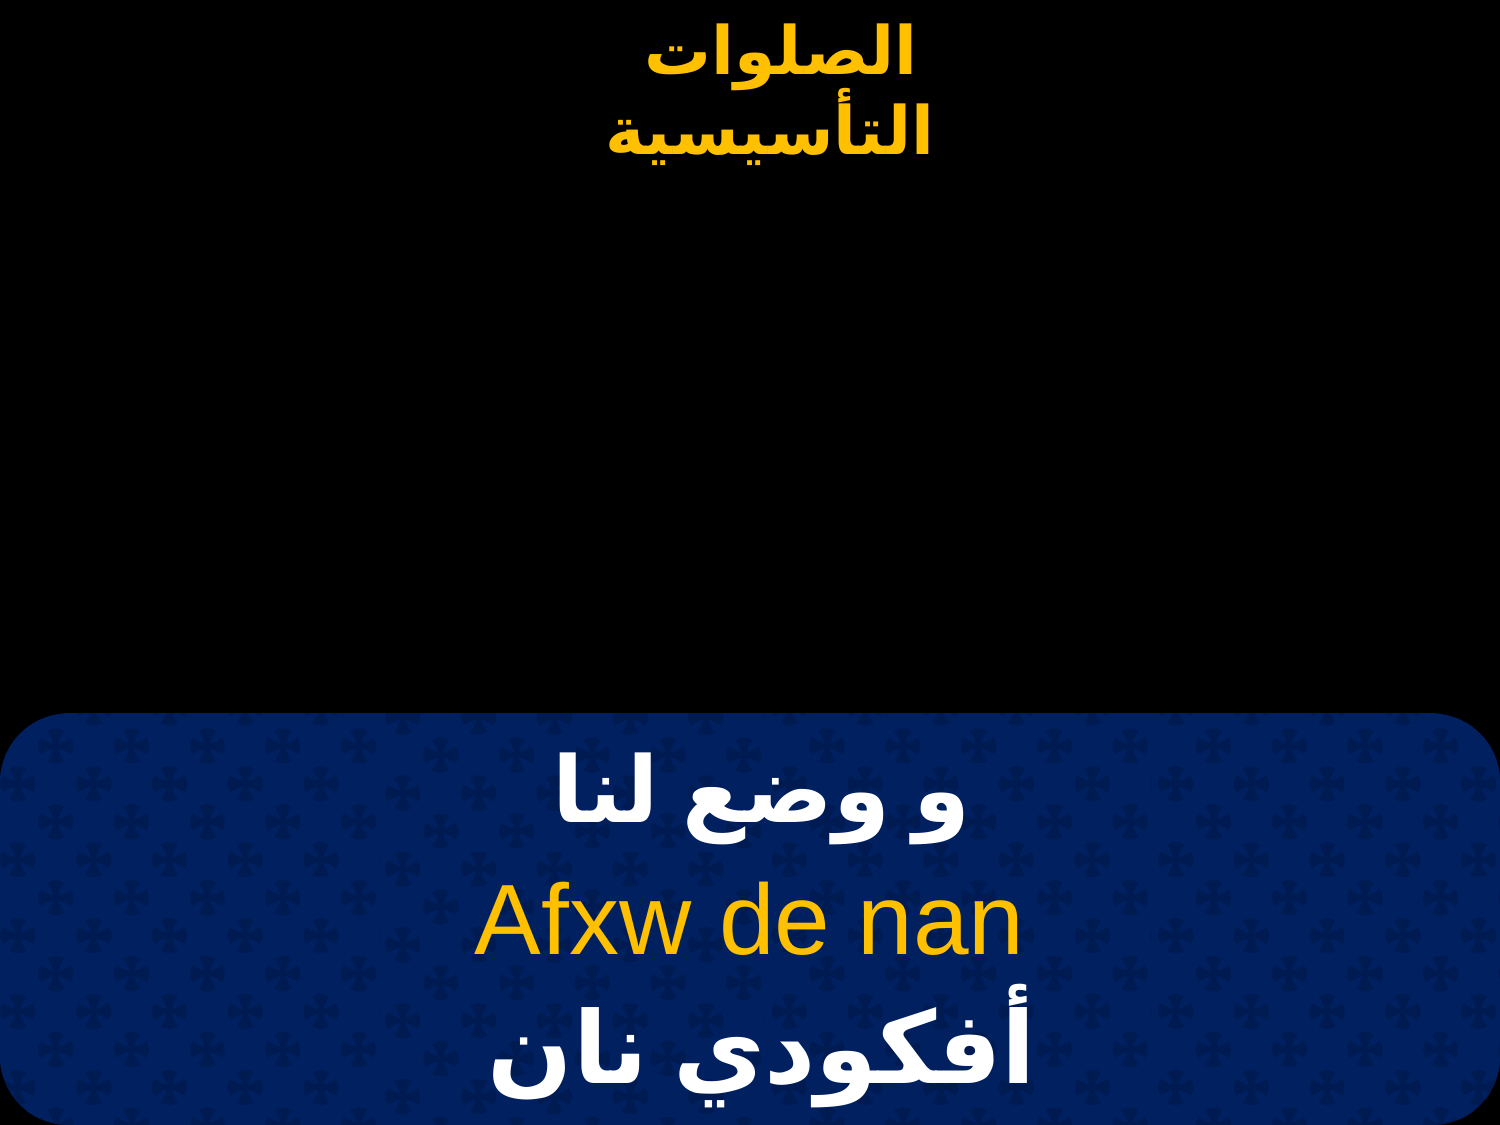

# و وضع لنا
Afxw de nan
أفكودي نان